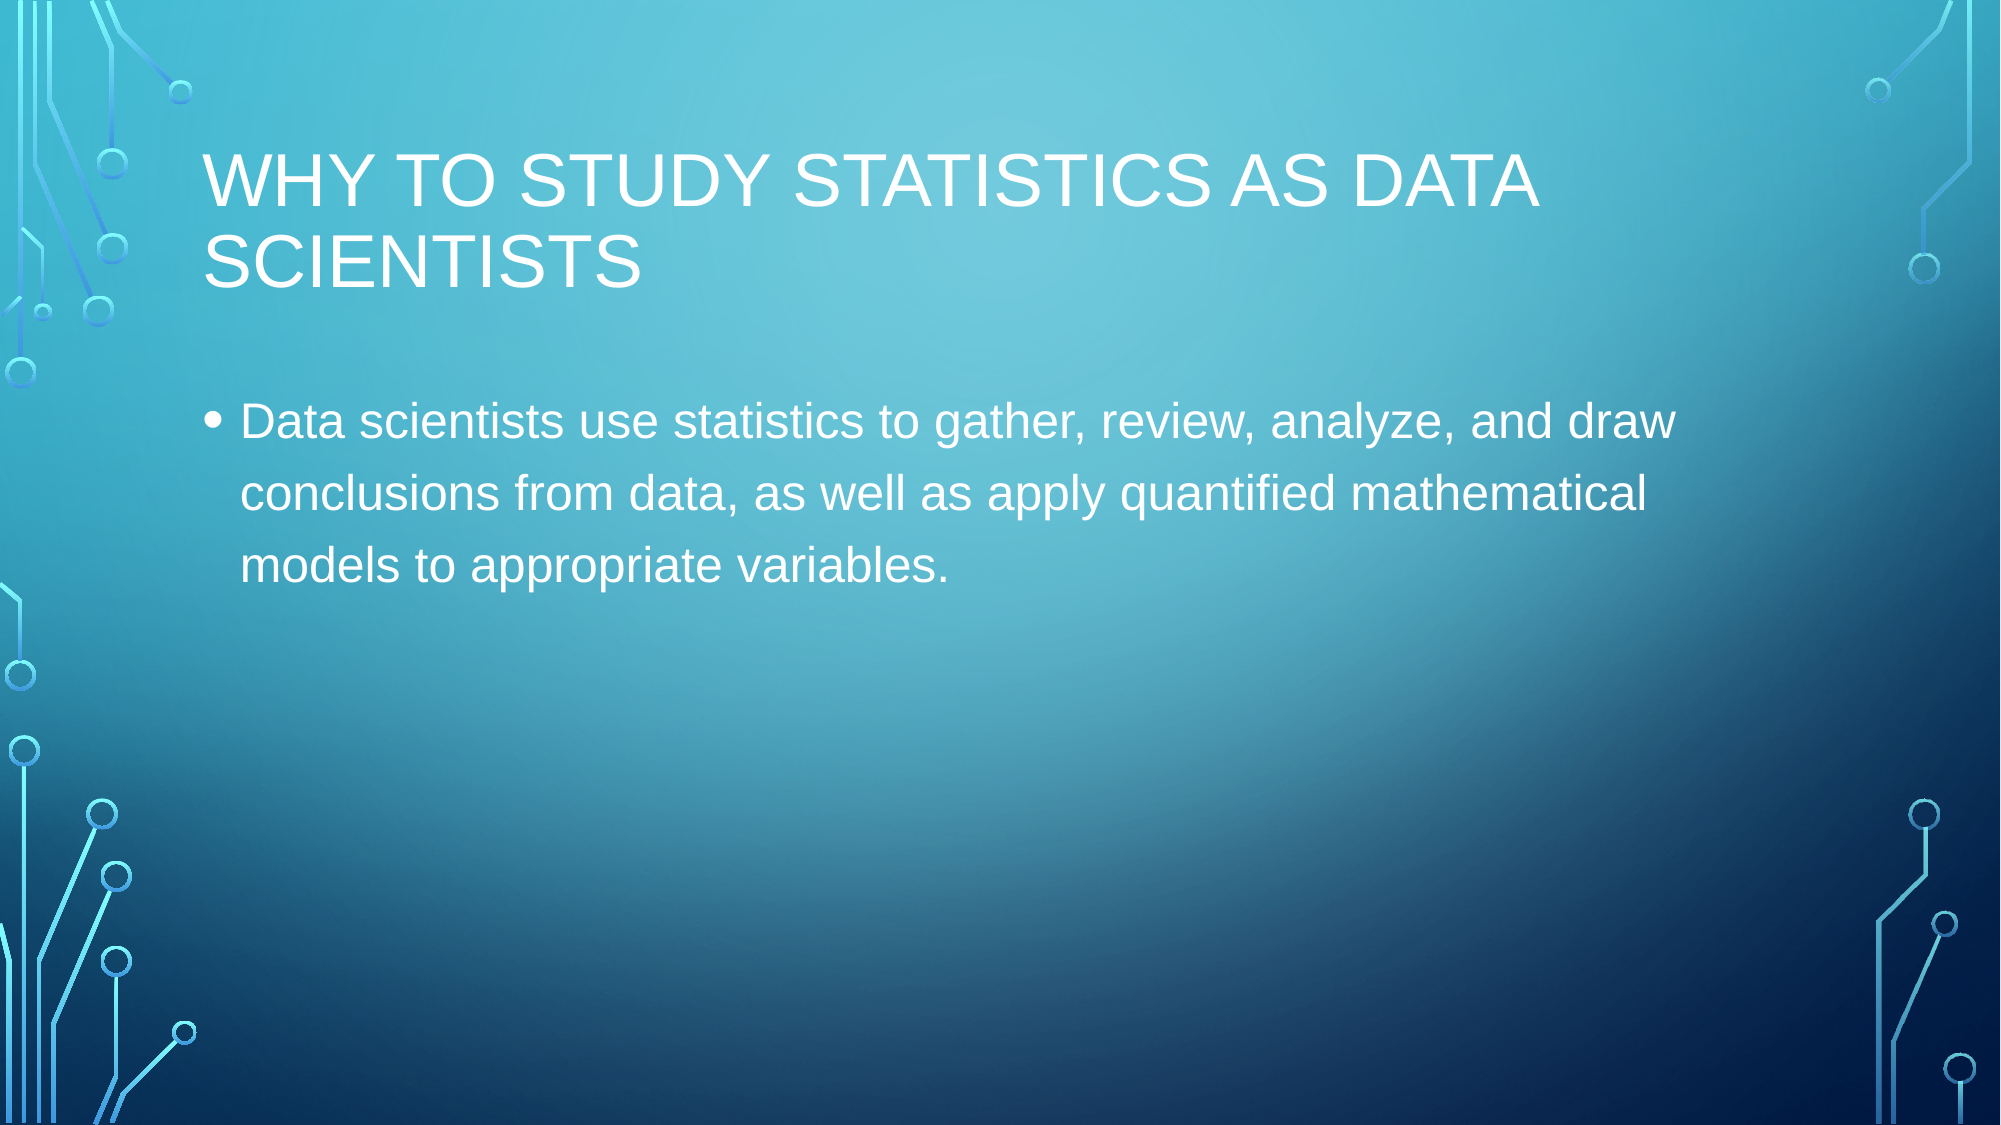

# Why to study statistics as Data Scientists
Data scientists use statistics to gather, review, analyze, and draw conclusions from data, as well as apply quantified mathematical models to appropriate variables.